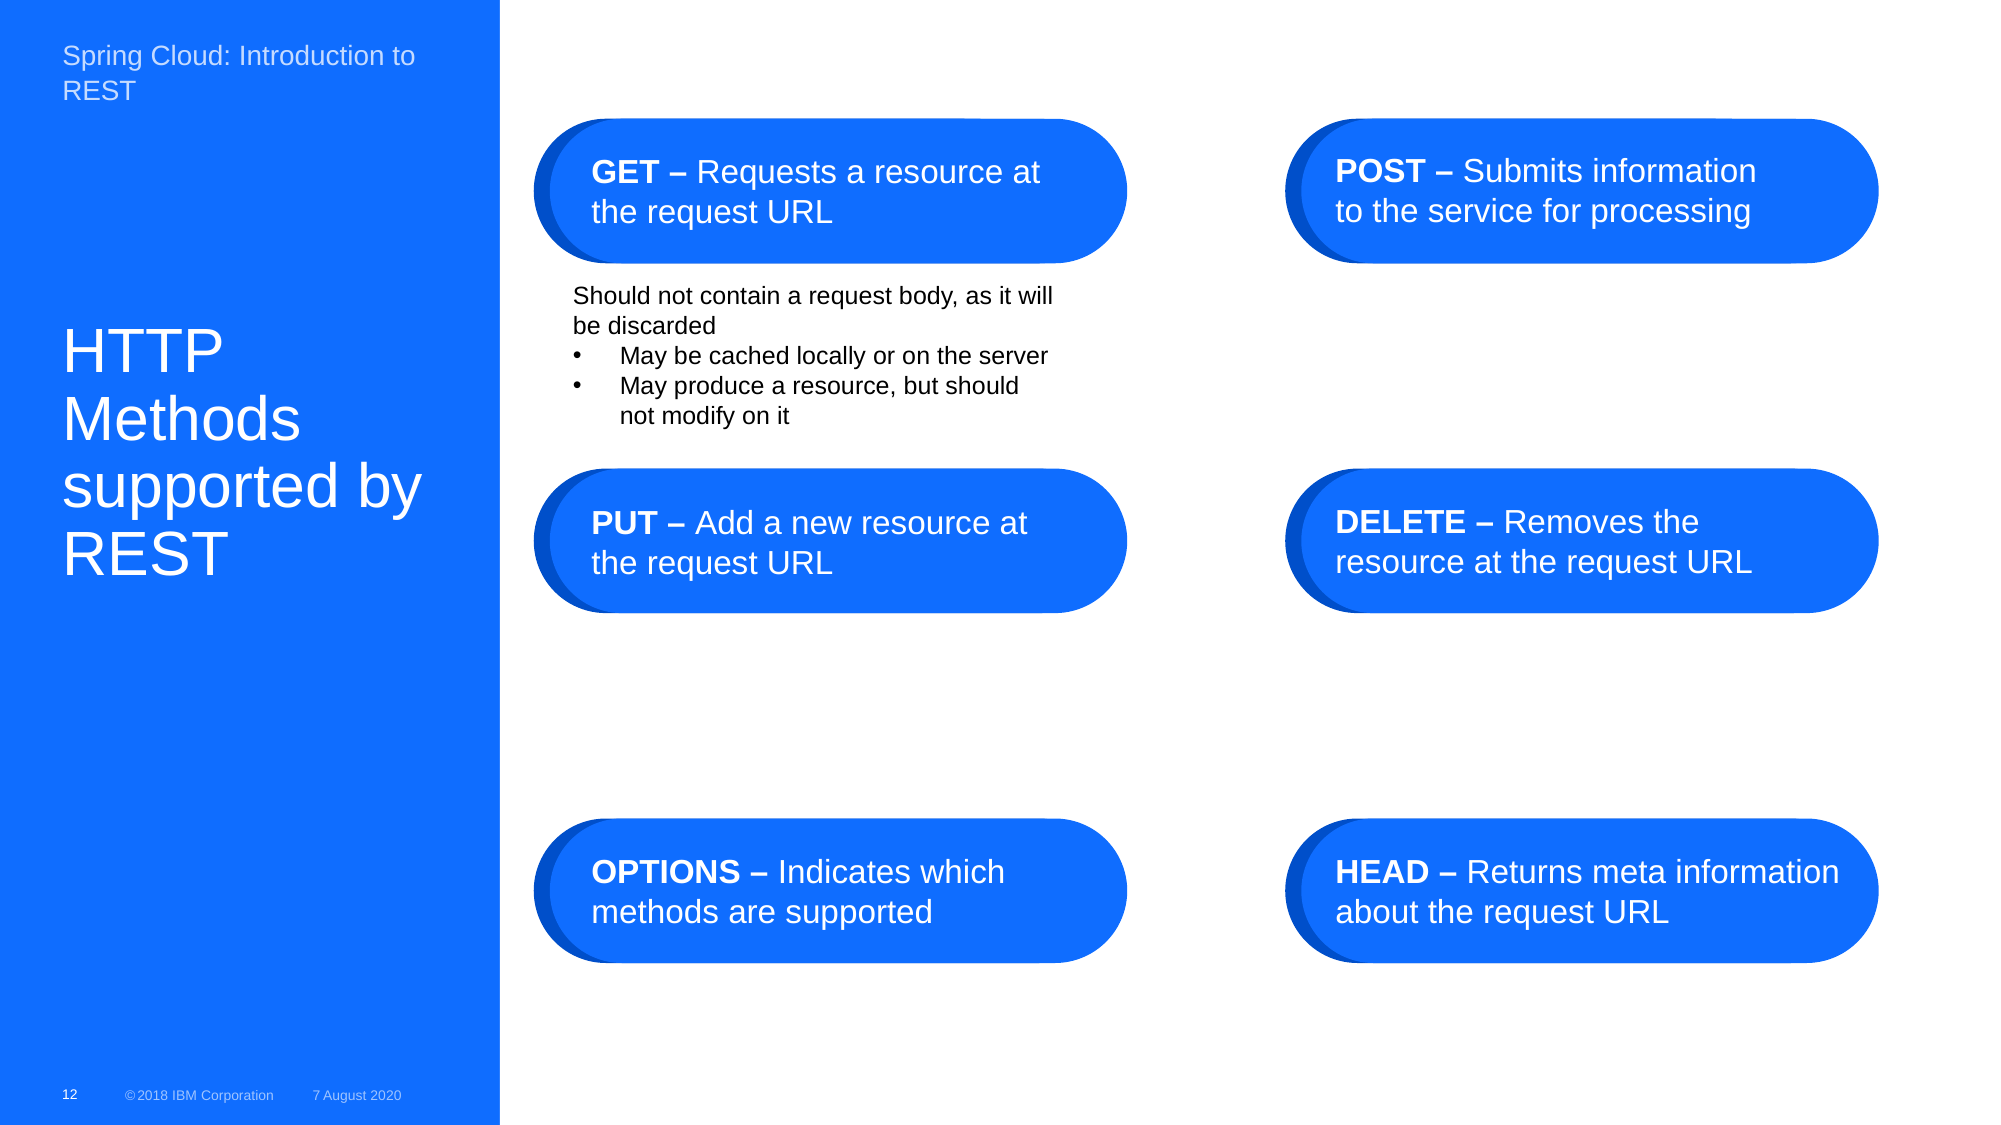

Spring Cloud: Introduction to REST

GET – Requests a resource at the request URL

POST – Submits information to the service for processing
Should not contain a request body, as it will be discarded
May be cached locally or on the server
May produce a resource, but should not modify on it
# HTTP Methods supported by REST

DELETE – Removes the resource at the request URL
PUT – Add a new resource at the request URL

OPTIONS – Indicates which methods are supported
HEAD – Returns meta information about the request URL